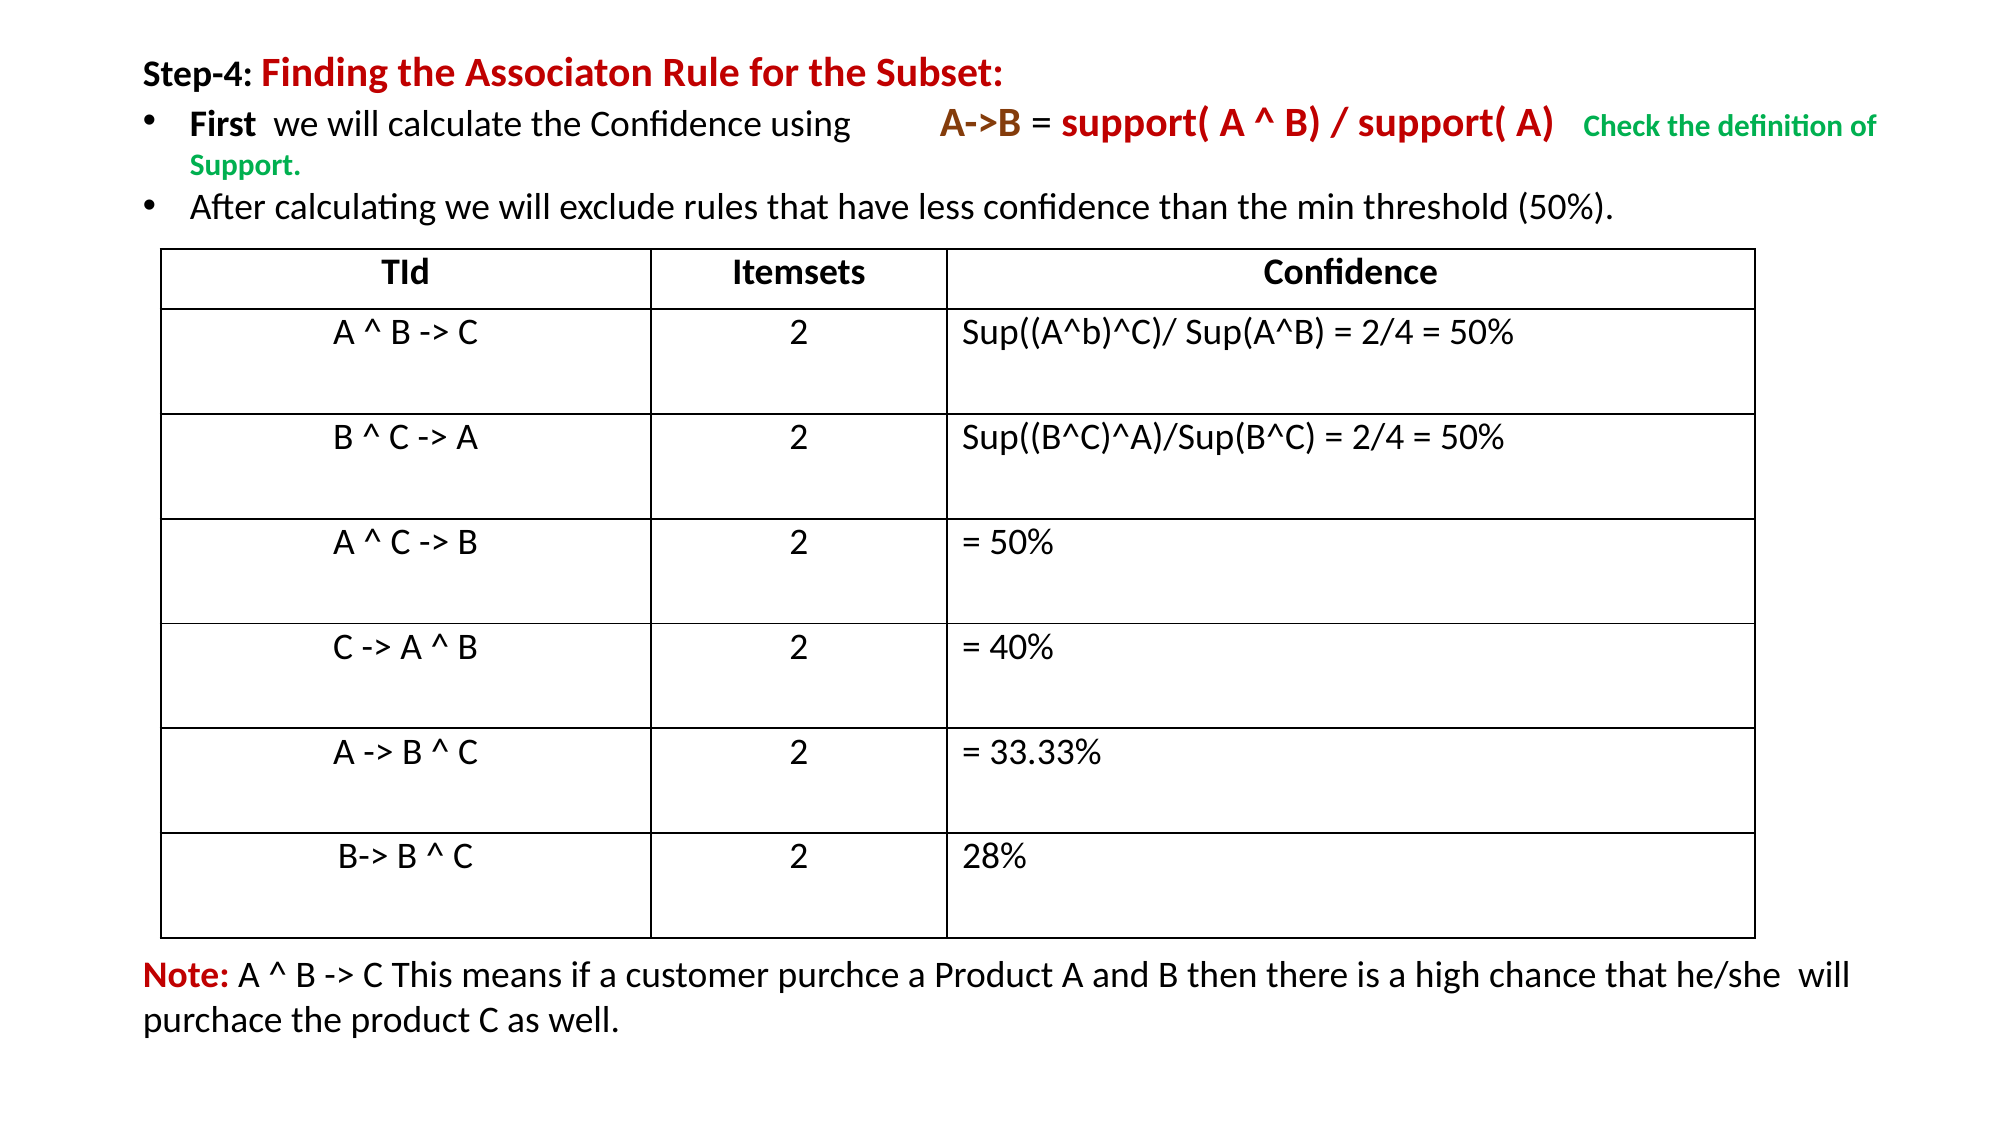

Step-4: Finding the Associaton Rule for the Subset:
First  we will calculate the Confidence using 	A->B = support( A ^ B) / support( A)   Check the definition of Support.
After calculating we will exclude rules that have less confidence than the min threshold (50%).
| TId | Itemsets | Confidence |
| --- | --- | --- |
| A ^ B -> C | 2 | Sup((A^b)^C)/ Sup(A^B) = 2/4 = 50% |
| B ^ C -> A | 2 | Sup((B^C)^A)/Sup(B^C) = 2/4 = 50% |
| A ^ C -> B | 2 | = 50% |
| C -> A ^ B | 2 | = 40% |
| A -> B ^ C | 2 | = 33.33% |
| B-> B ^ C | 2 | 28% |
Note: A ^ B -> C This means if a customer purchce a Product A and B then there is a high chance that he/she  will purchace the product C as well.